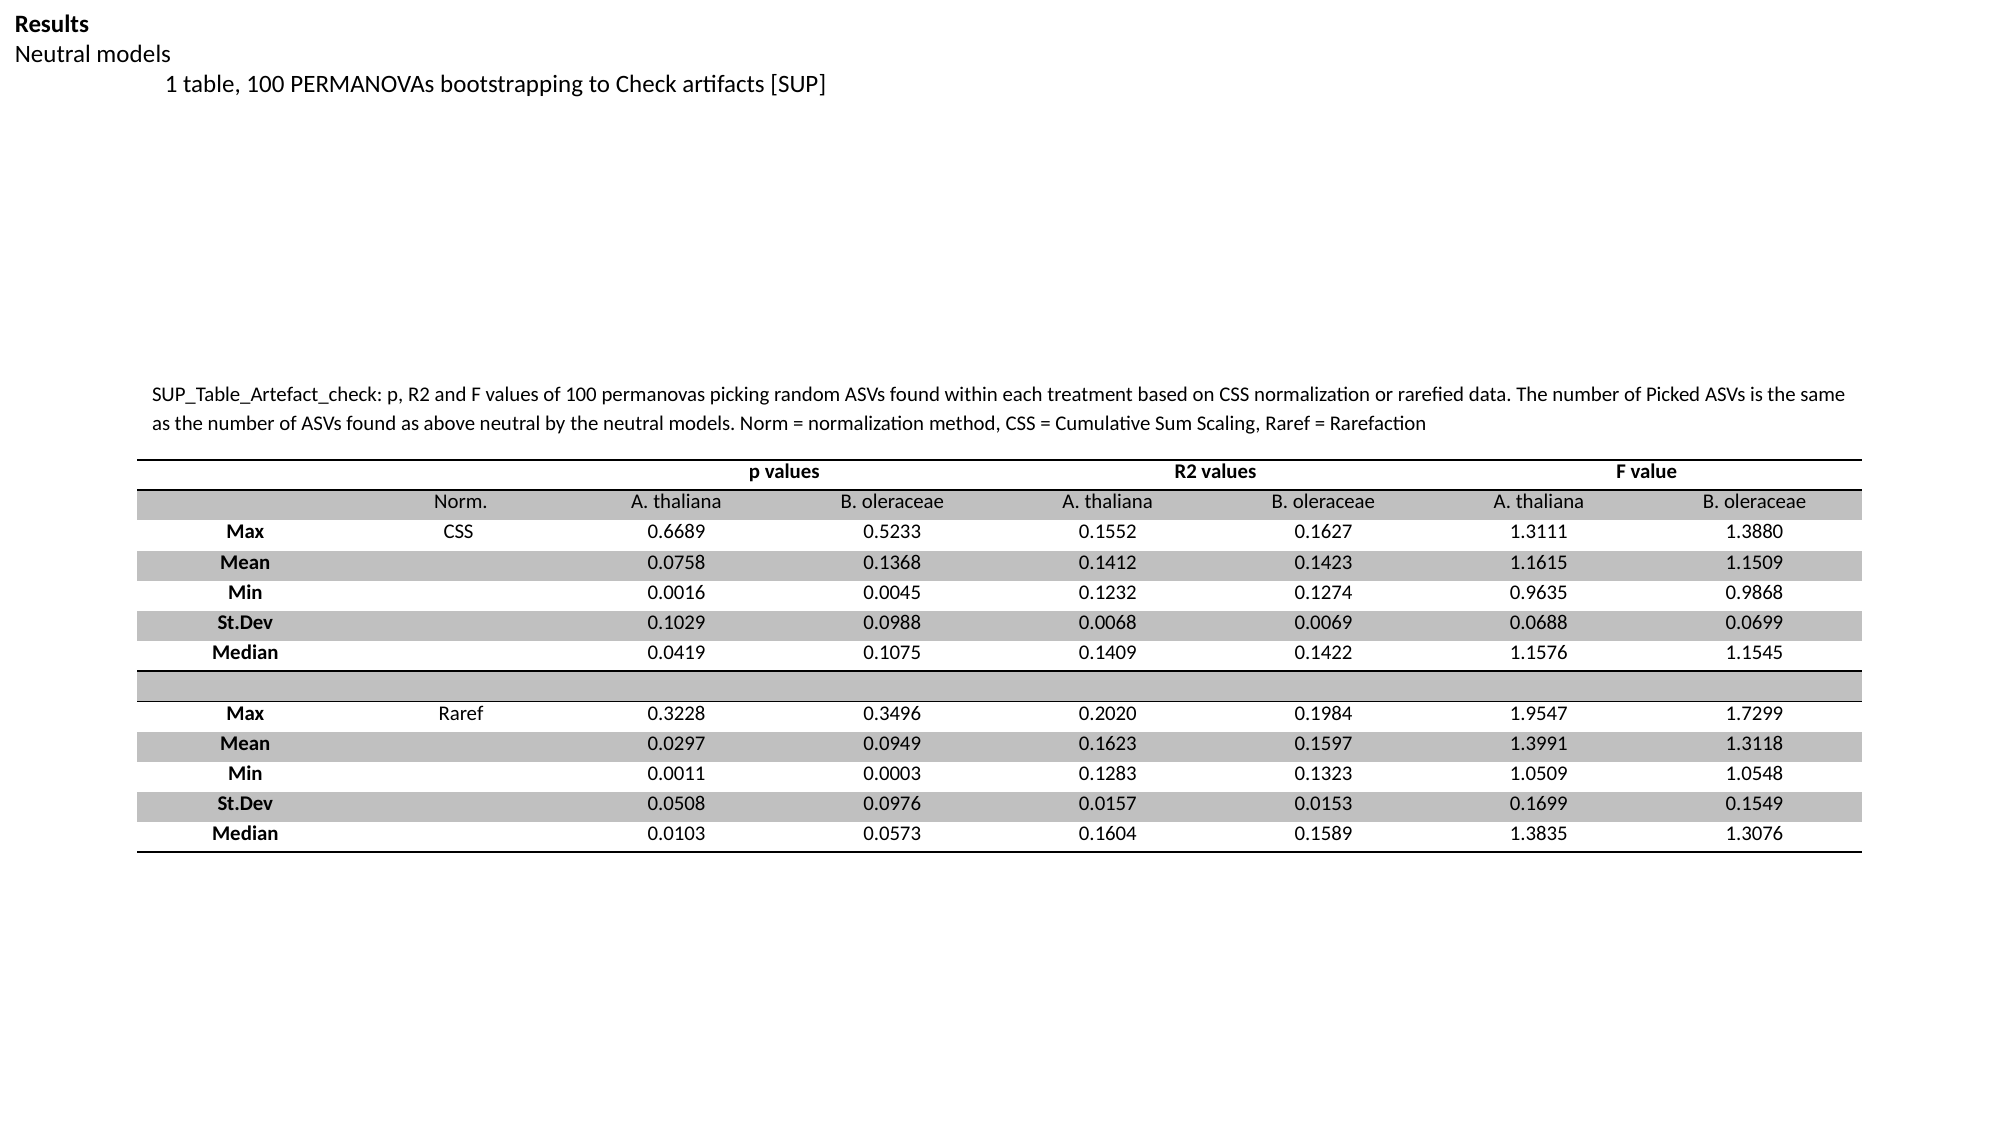

Results
Neutral models
	1 table, 100 PERMANOVAs bootstrapping to Check artifacts [SUP]

SUP_Table_Artefact_check: p, R2 and F values of 100 permanovas picking random ASVs found within each treatment based on CSS normalization or rarefied data. The number of Picked ASVs is the same as the number of ASVs found as above neutral by the neutral models. Norm = normalization method, CSS = Cumulative Sum Scaling, Raref = Rarefaction
|  |  | p values |  | R2 values |  | F value |  |
| --- | --- | --- | --- | --- | --- | --- | --- |
|  | Norm. | A. thaliana | B. oleraceae | A. thaliana | B. oleraceae | A. thaliana | B. oleraceae |
| Max | CSS | 0.6689 | 0.5233 | 0.1552 | 0.1627 | 1.3111 | 1.3880 |
| Mean |  | 0.0758 | 0.1368 | 0.1412 | 0.1423 | 1.1615 | 1.1509 |
| Min |  | 0.0016 | 0.0045 | 0.1232 | 0.1274 | 0.9635 | 0.9868 |
| St.Dev |  | 0.1029 | 0.0988 | 0.0068 | 0.0069 | 0.0688 | 0.0699 |
| Median |  | 0.0419 | 0.1075 | 0.1409 | 0.1422 | 1.1576 | 1.1545 |
|  |  |  |  |  |  |  |  |
| Max | Raref | 0.3228 | 0.3496 | 0.2020 | 0.1984 | 1.9547 | 1.7299 |
| Mean |  | 0.0297 | 0.0949 | 0.1623 | 0.1597 | 1.3991 | 1.3118 |
| Min |  | 0.0011 | 0.0003 | 0.1283 | 0.1323 | 1.0509 | 1.0548 |
| St.Dev |  | 0.0508 | 0.0976 | 0.0157 | 0.0153 | 0.1699 | 0.1549 |
| Median |  | 0.0103 | 0.0573 | 0.1604 | 0.1589 | 1.3835 | 1.3076 |